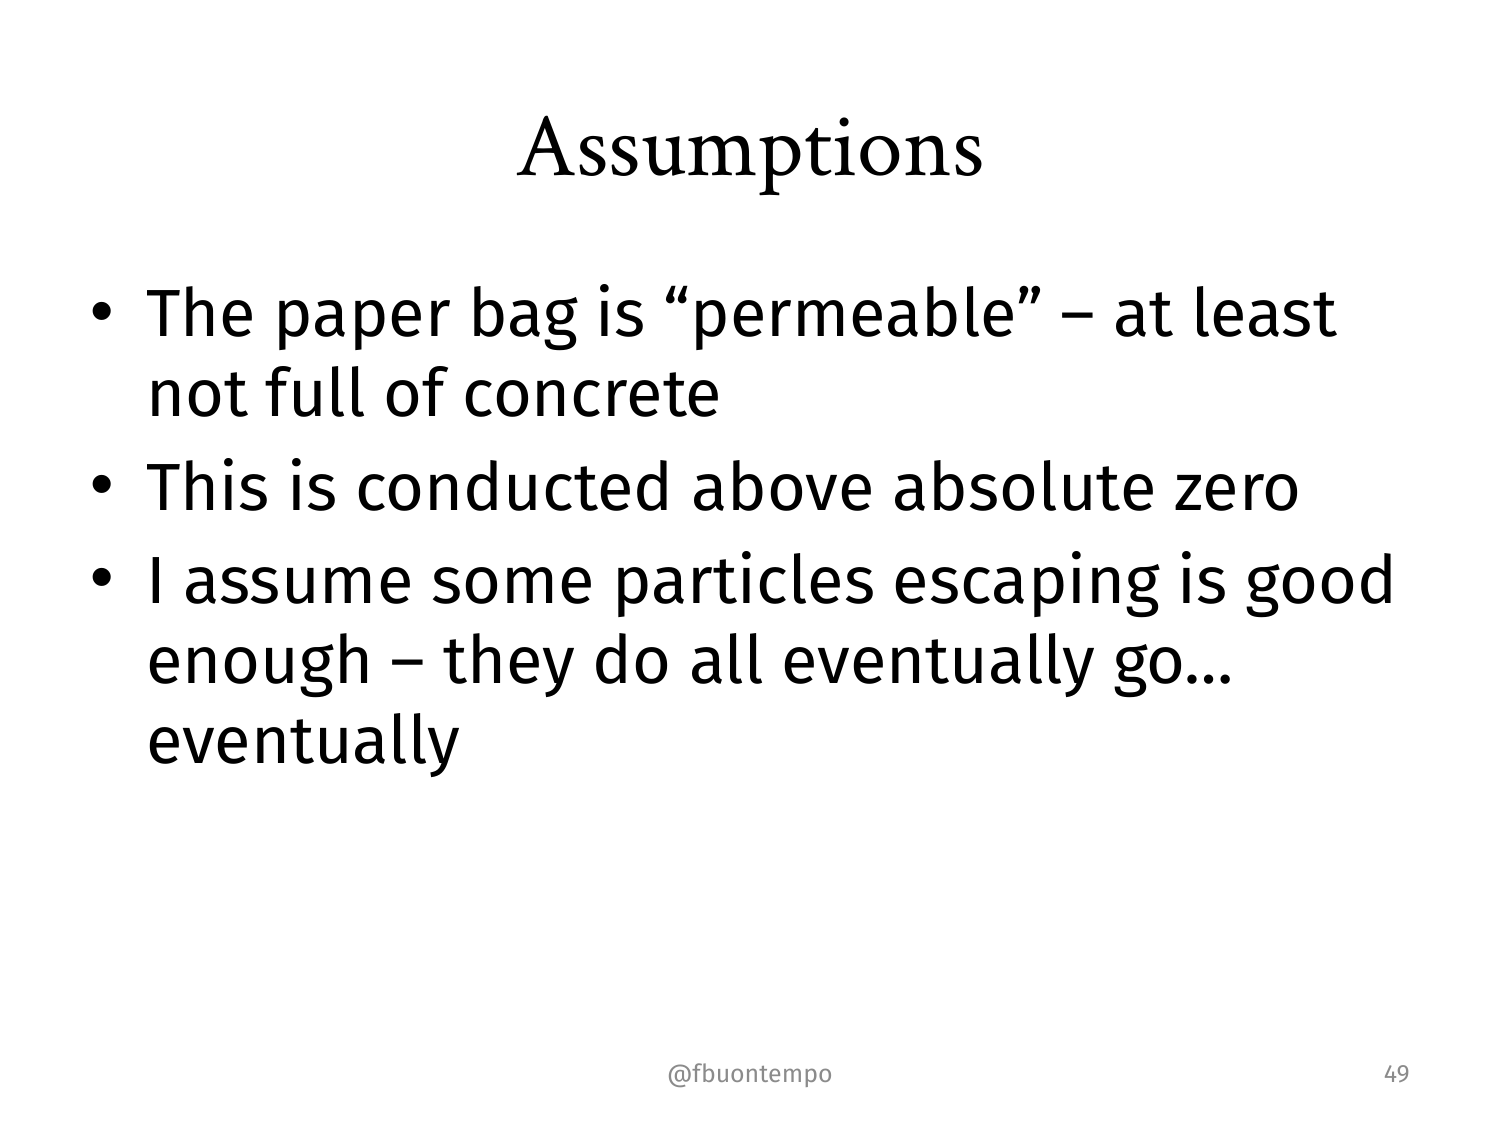

# Assumptions
The paper bag is “permeable” – at least not full of concrete
This is conducted above absolute zero
I assume some particles escaping is good enough – they do all eventually go… eventually
@fbuontempo
49